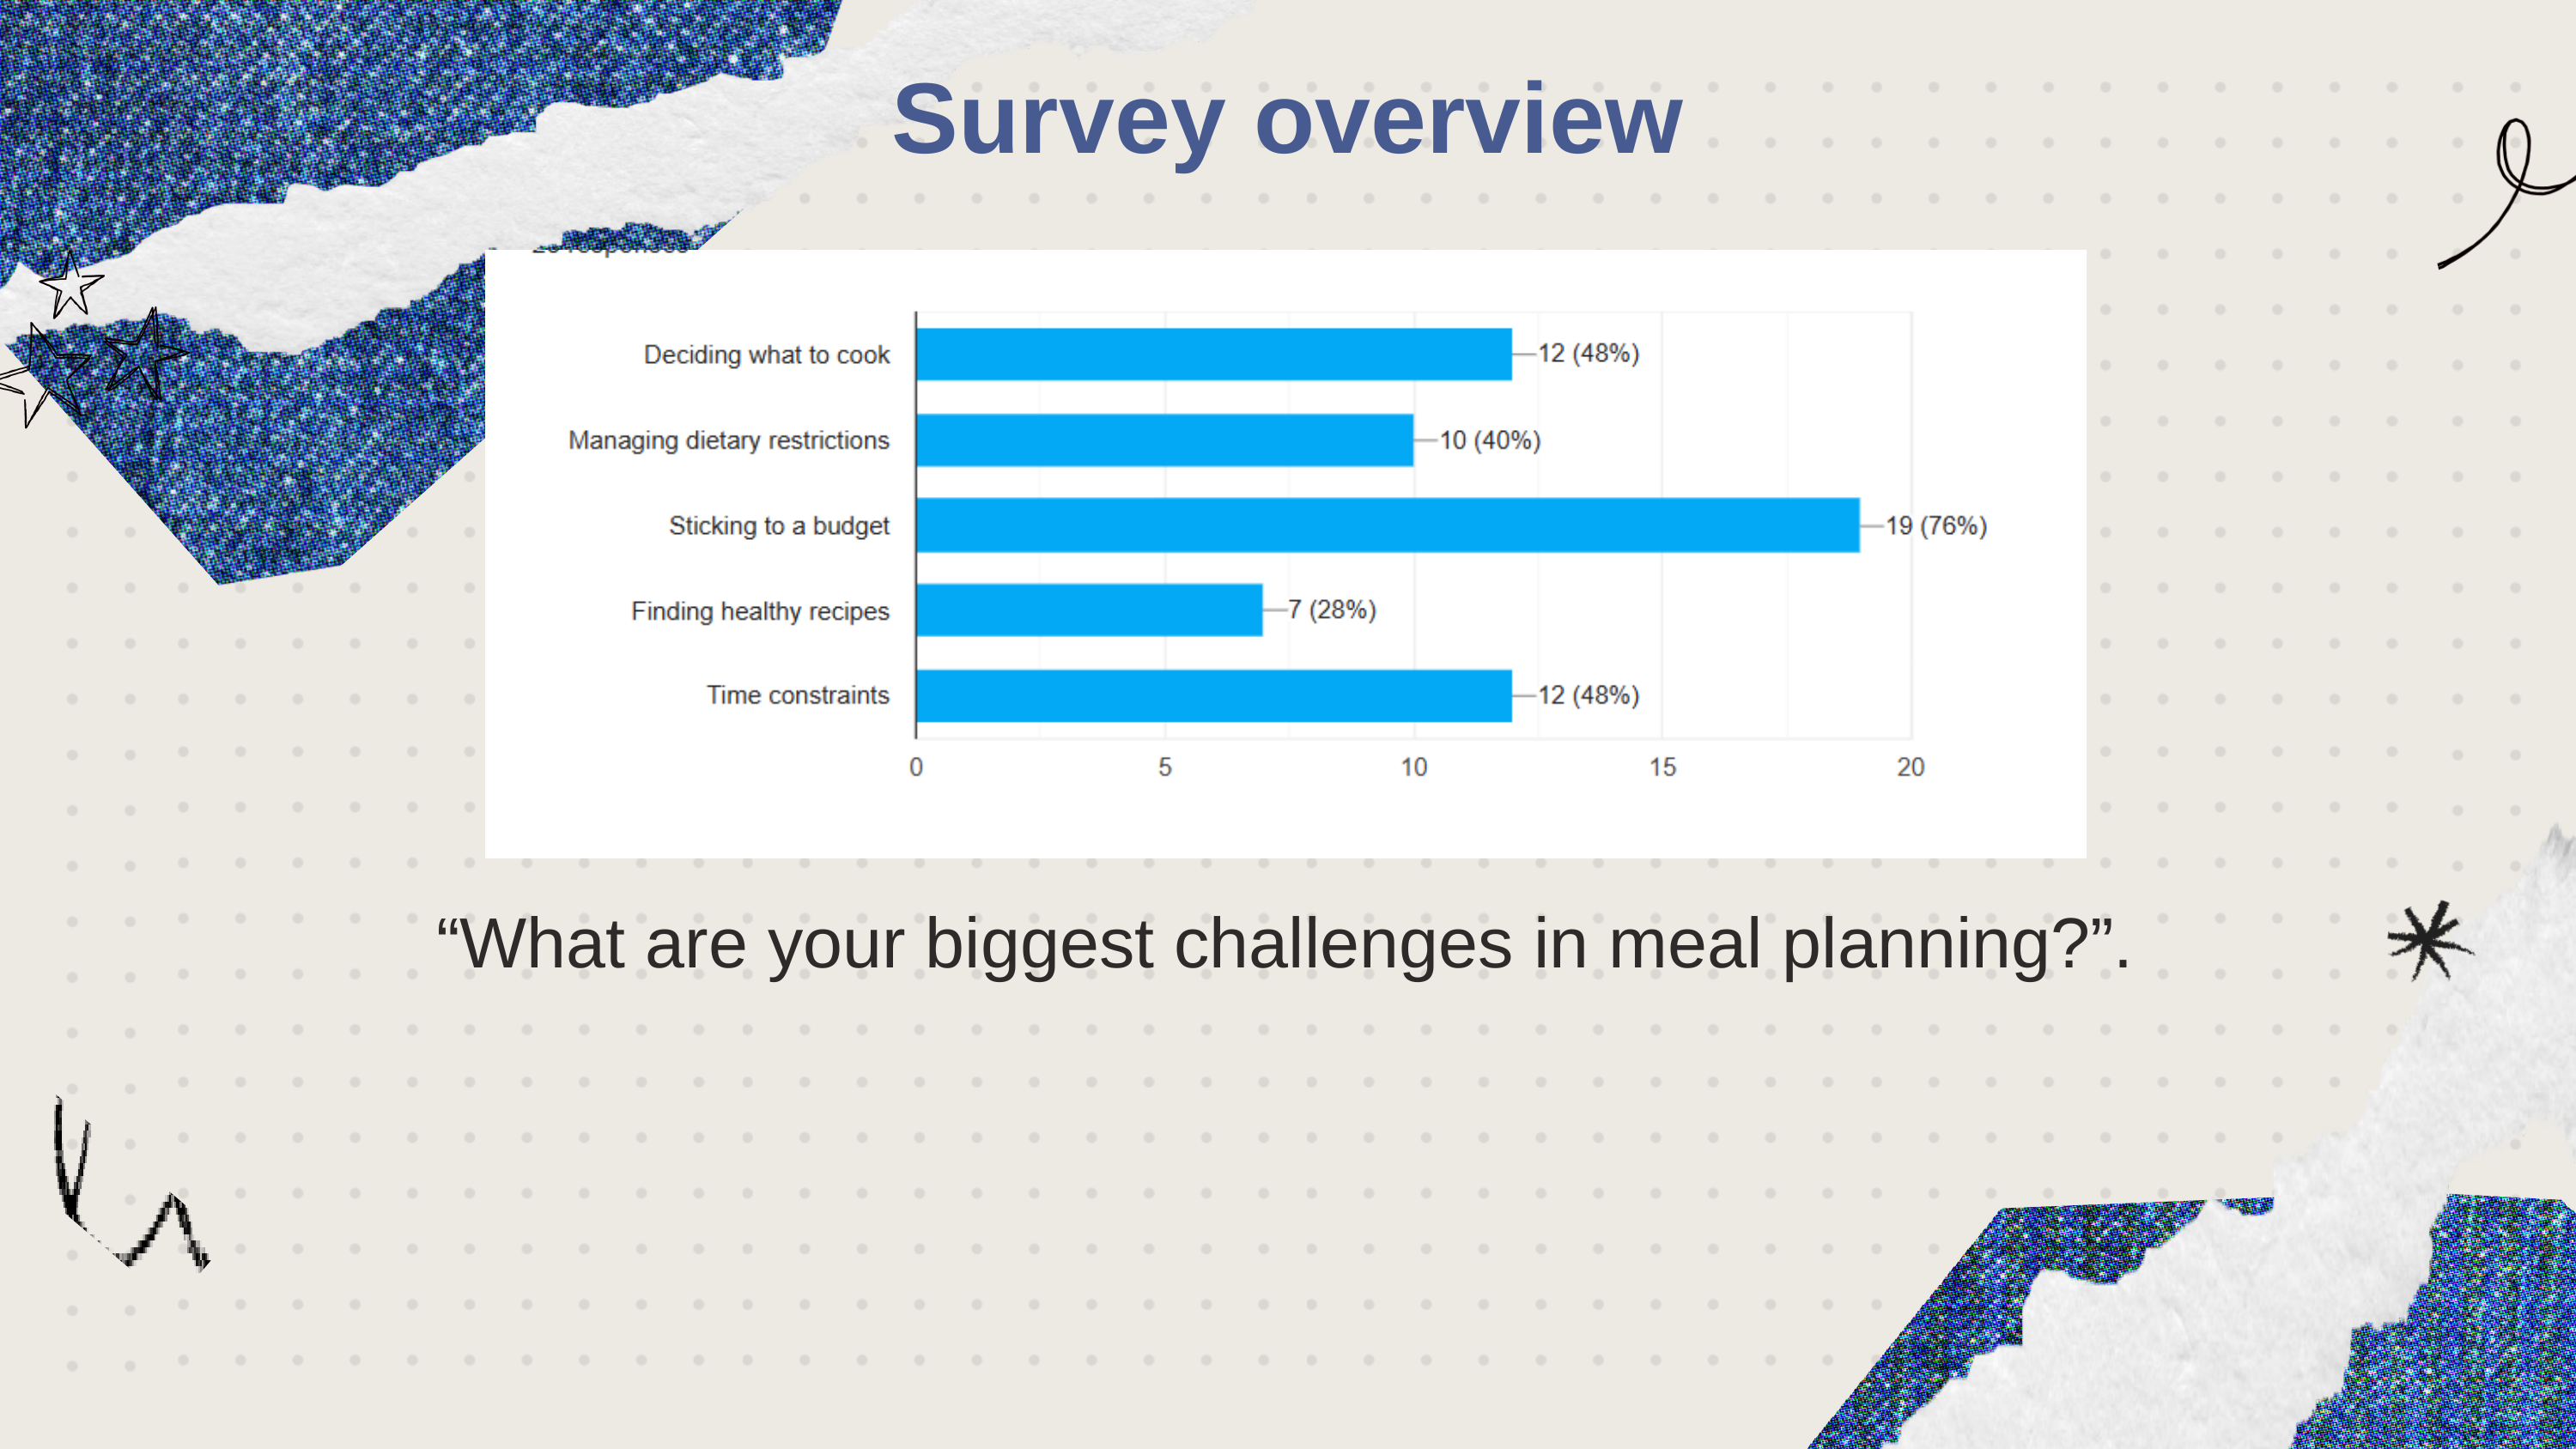

Survey overview

“What are your biggest challenges in meal planning?”.